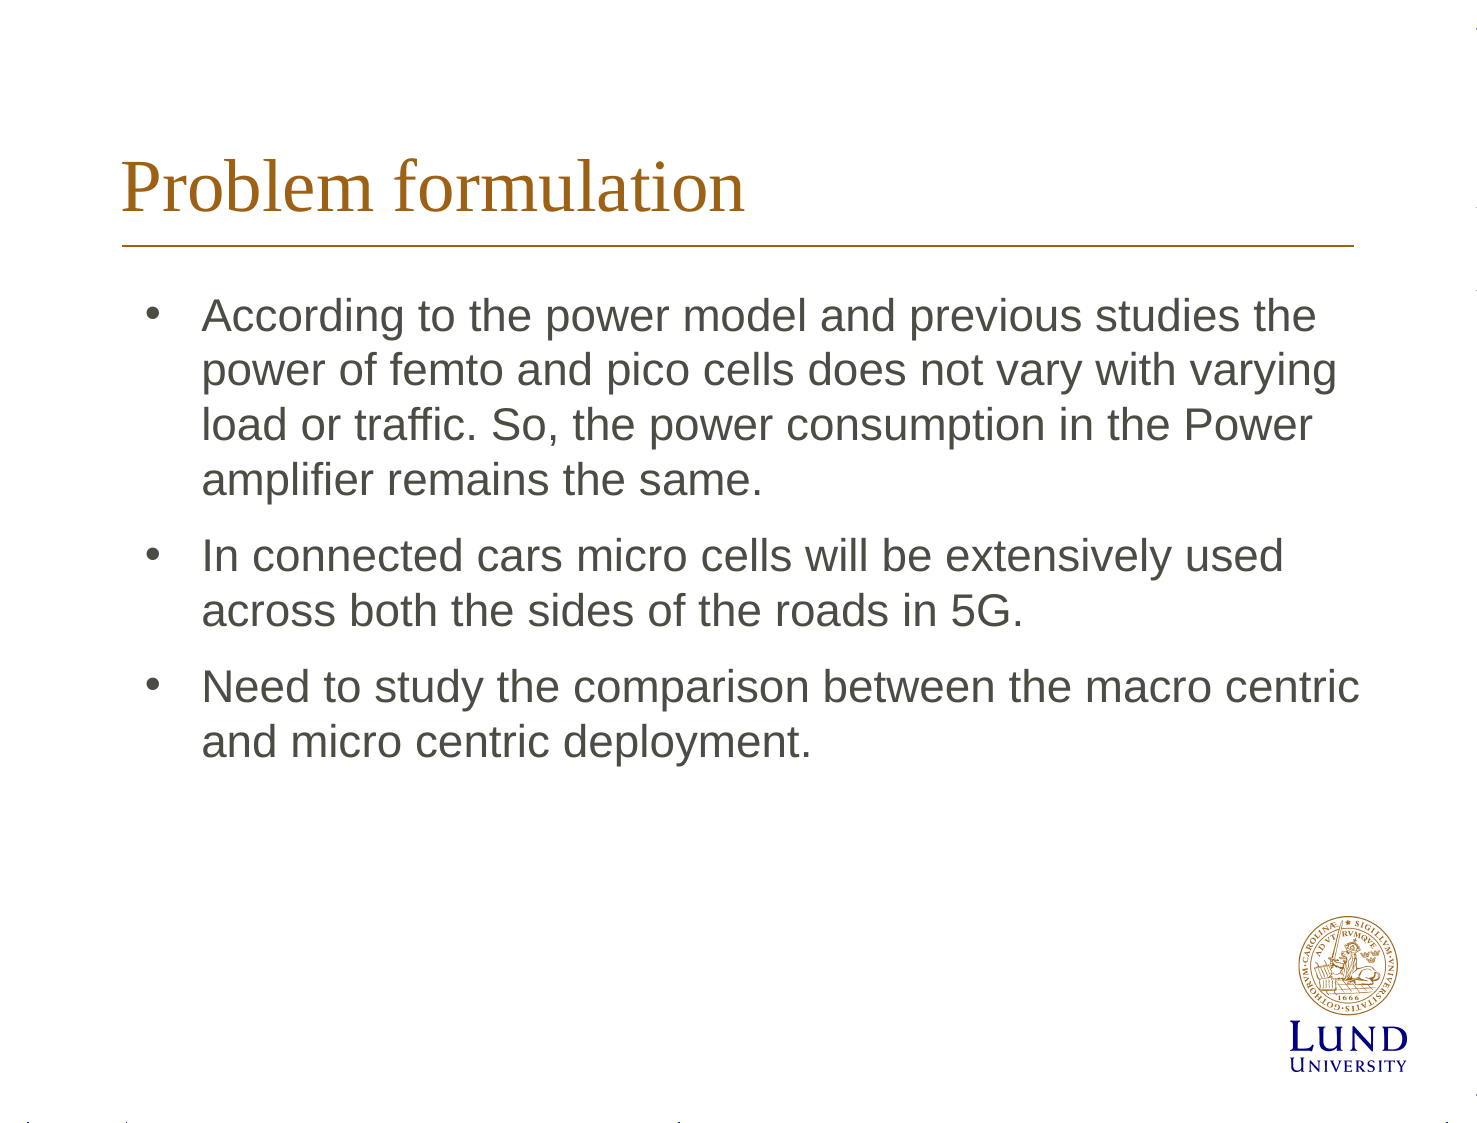

# Problem formulation
According to the power model and previous studies the power of femto and pico cells does not vary with varying load or traffic. So, the power consumption in the Power amplifier remains the same.
In connected cars micro cells will be extensively used across both the sides of the roads in 5G.
Need to study the comparison between the macro centric and micro centric deployment.